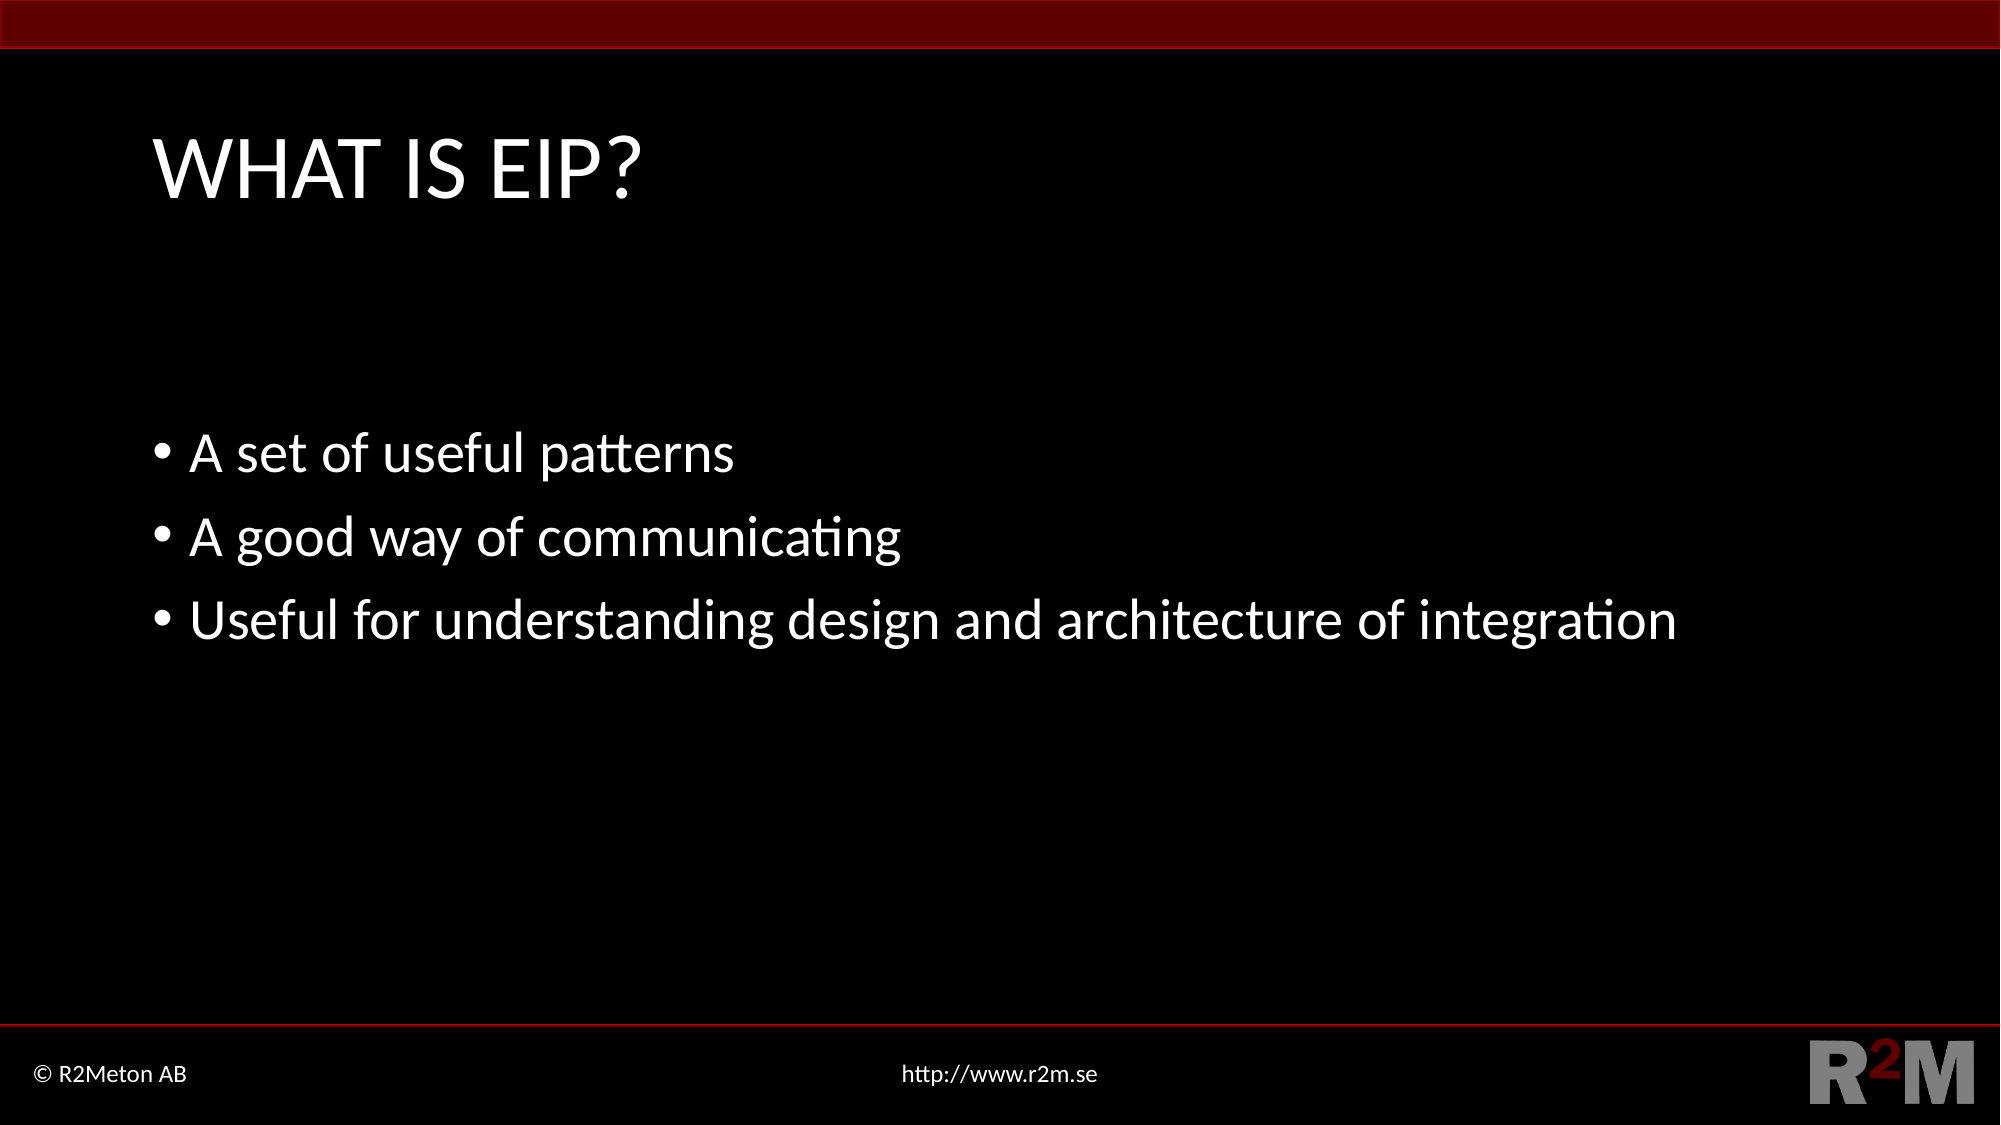

# WHAT IS EIP?
A set of useful patterns
A good way of communicating
Useful for understanding design and architecture of integration
© R2Meton AB
http://www.r2m.se